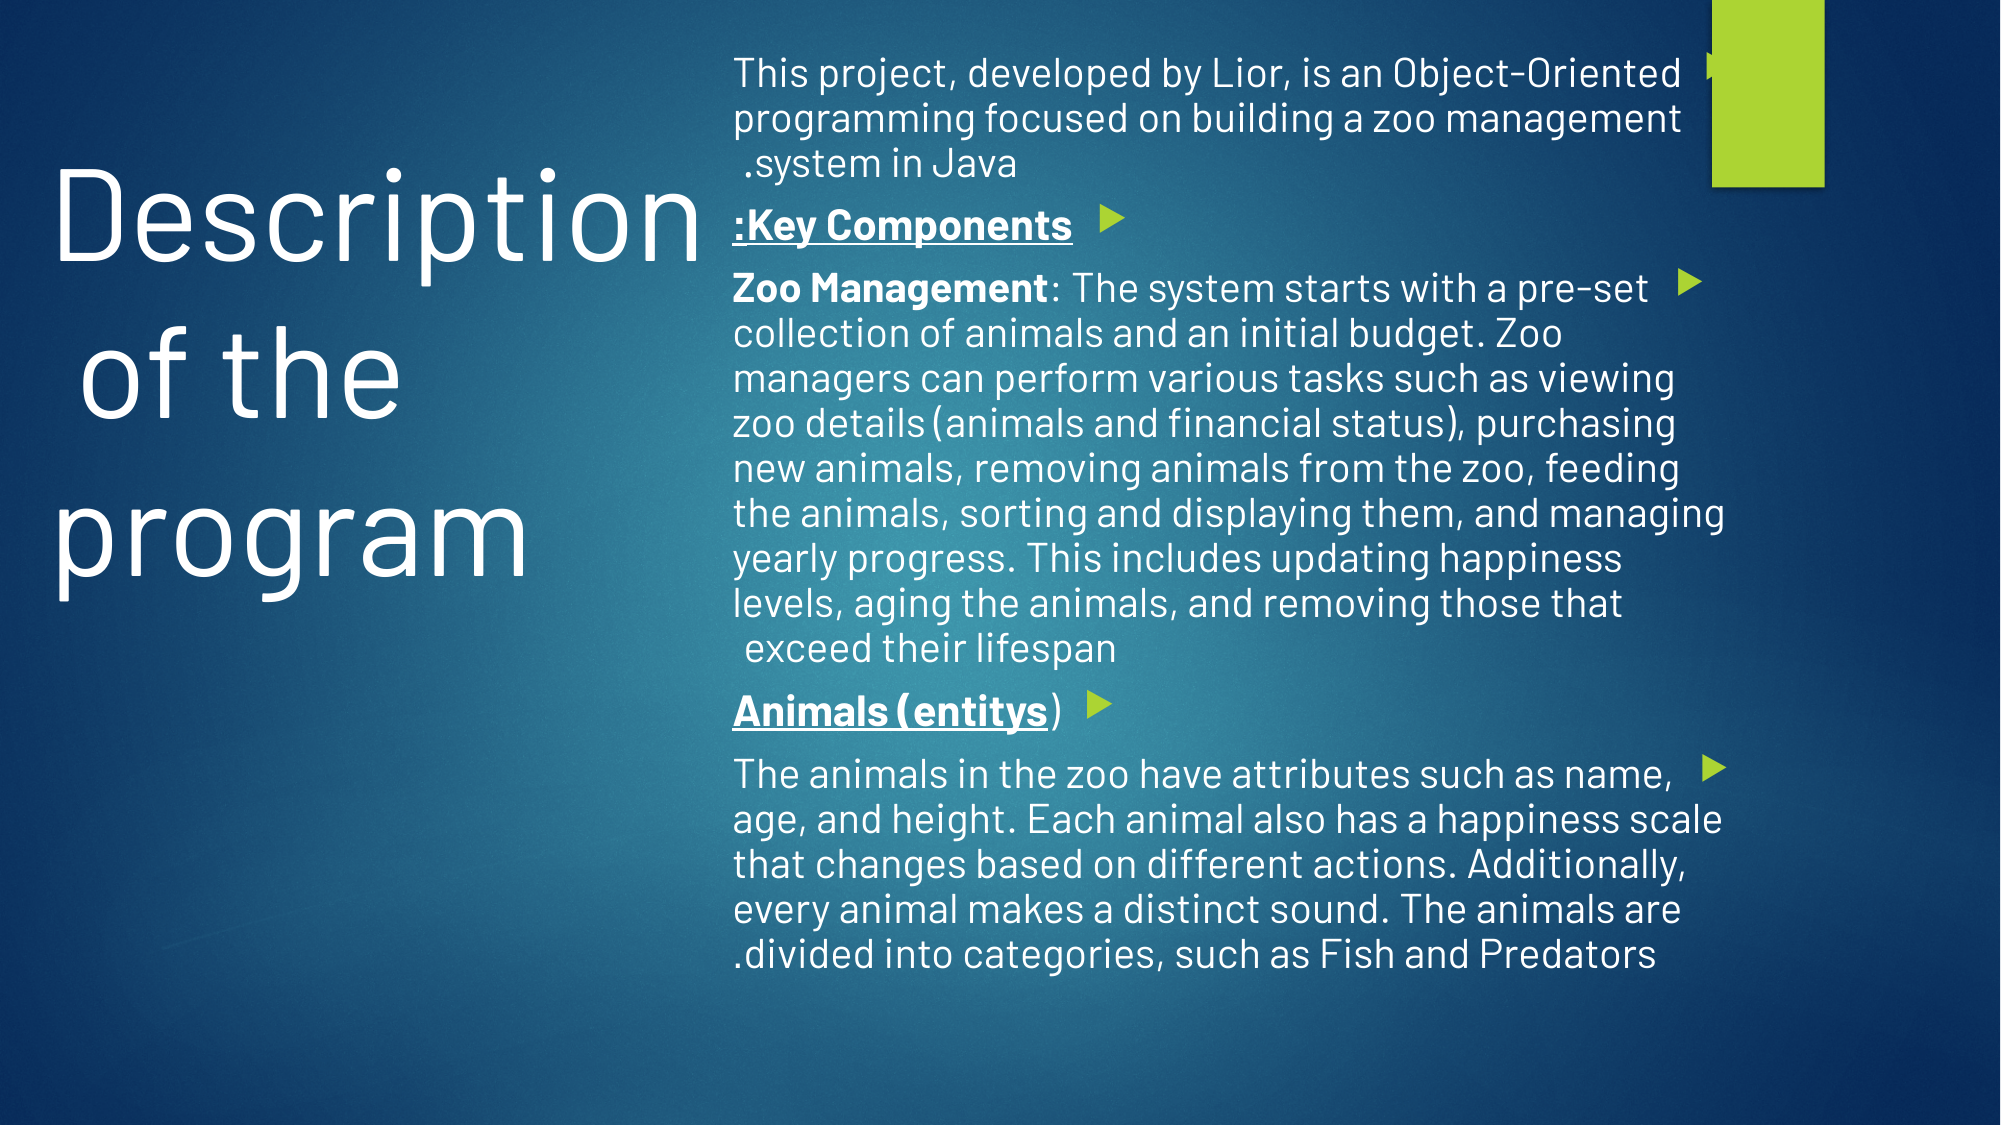

This project, developed by Lior, is an Object-Oriented programming focused on building a zoo management system in Java.
Key Components:
Zoo Management: The system starts with a pre-set collection of animals and an initial budget. Zoo managers can perform various tasks such as viewing zoo details (animals and financial status), purchasing new animals, removing animals from the zoo, feeding the animals, sorting and displaying them, and managing yearly progress. This includes updating happiness levels, aging the animals, and removing those that exceed their lifespan
Animals (entitys)
The animals in the zoo have attributes such as name, age, and height. Each animal also has a happiness scale that changes based on different actions. Additionally, every animal makes a distinct sound. The animals are divided into categories, such as Fish and Predators.
# Description  of the program